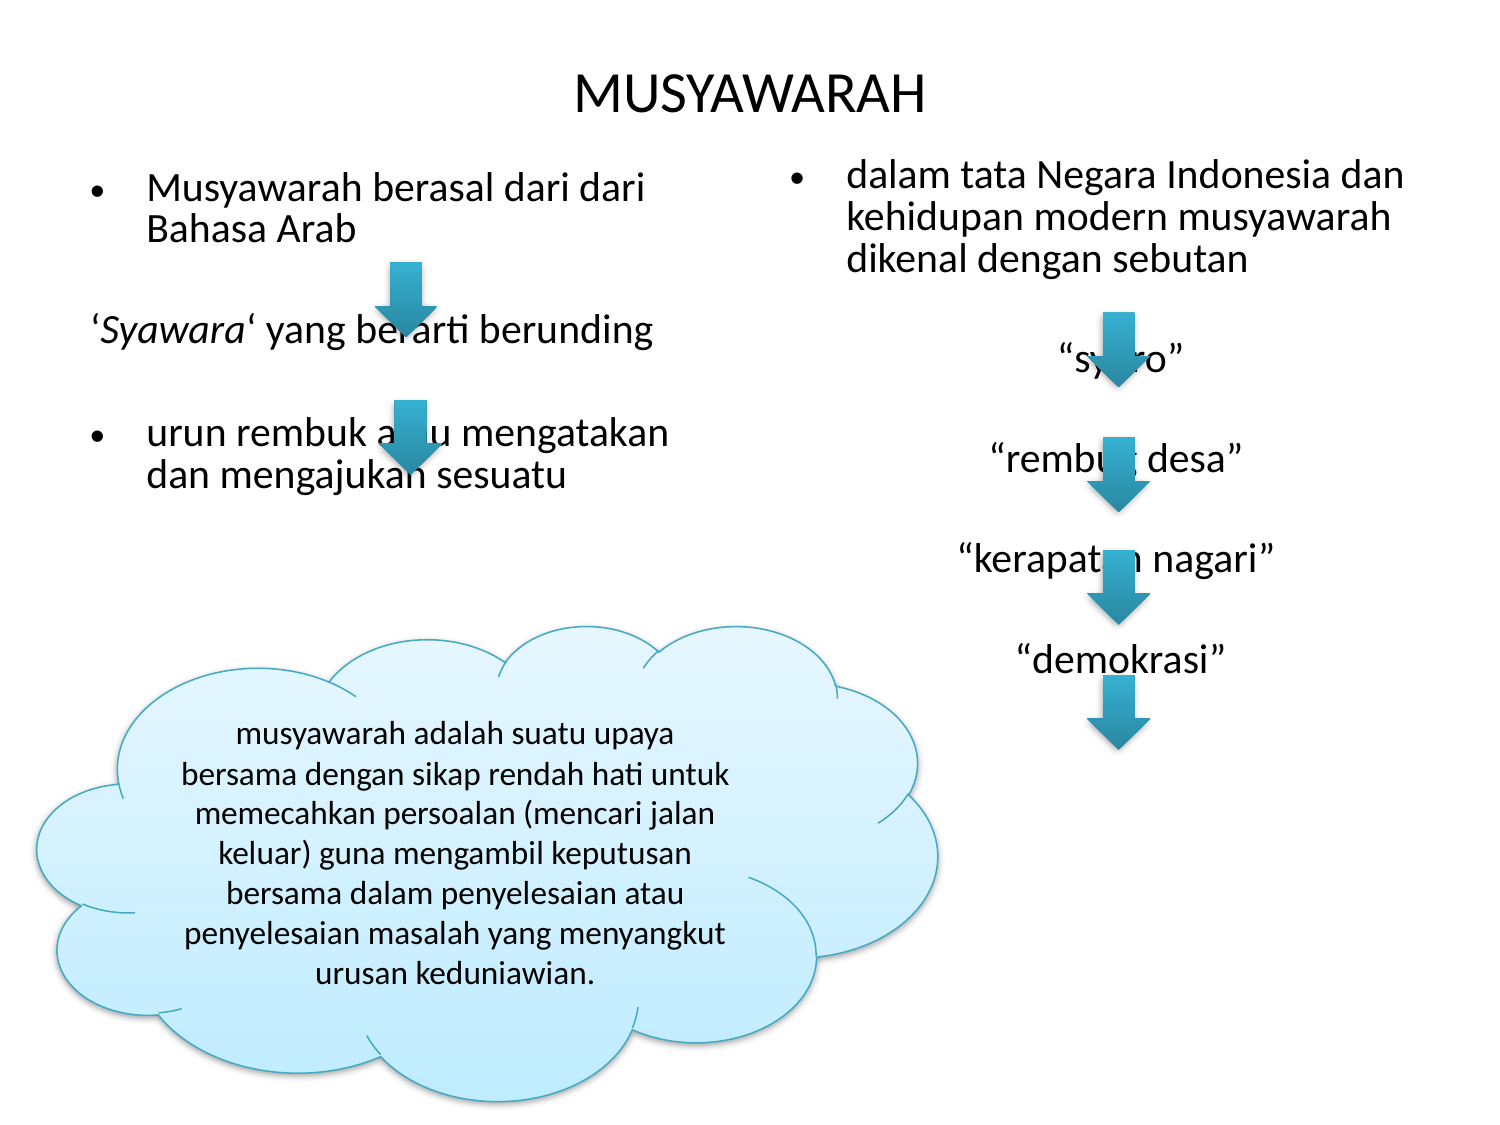

# MUSYAWARAH
dalam tata Negara Indonesia dan kehidupan modern musyawarah dikenal dengan sebutan

“syuro”

“rembug desa”

“kerapatan nagari”

“demokrasi”
Musyawarah berasal dari dari Bahasa Arab

‘Syawara‘ yang berarti berunding

urun rembuk atau mengatakan    dan mengajukan sesuatu

musyawarah adalah suatu upaya bersama dengan sikap rendah hati untuk memecahkan persoalan (mencari jalan keluar) guna mengambil keputusan bersama dalam penyelesaian atau penyelesaian masalah yang menyangkut urusan keduniawian.